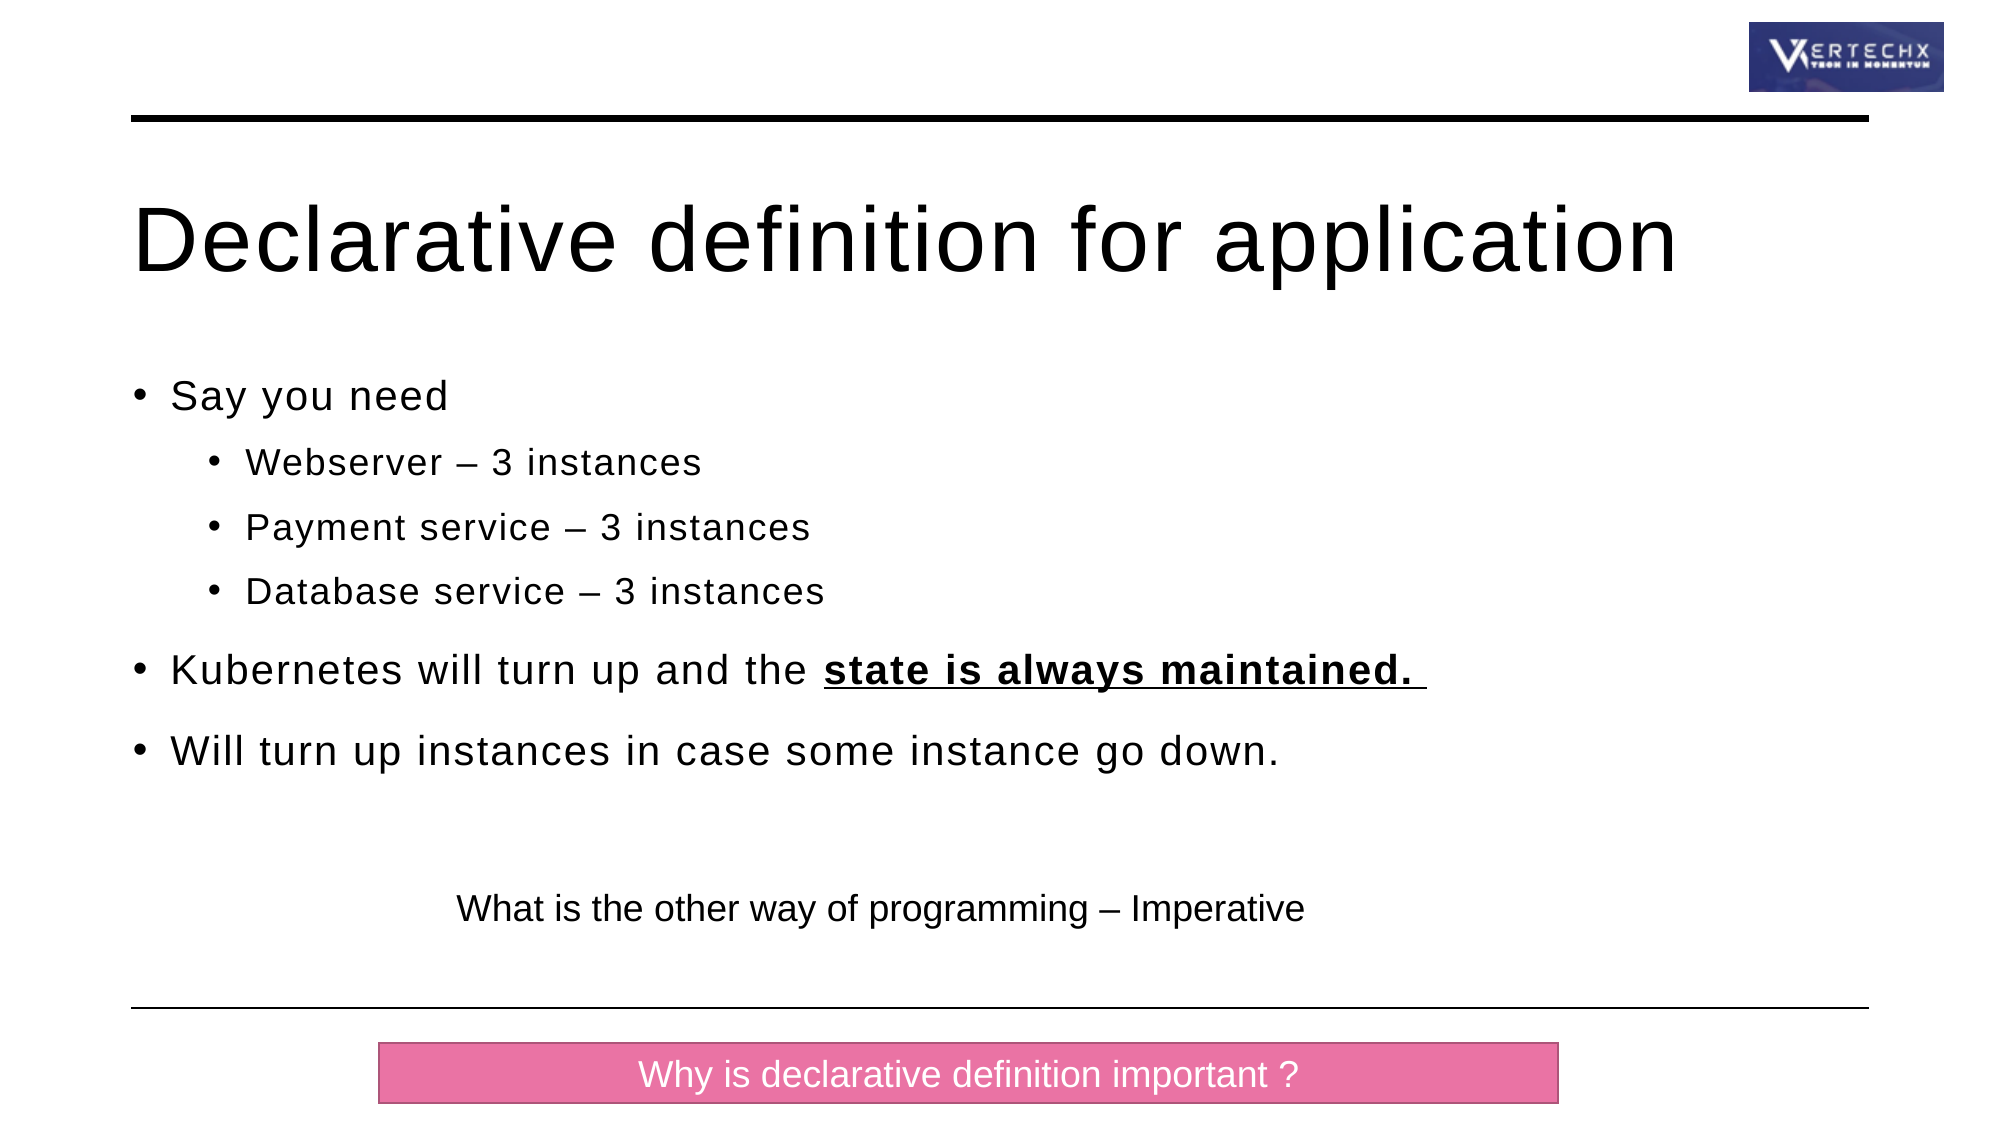

# Declarative definition for application
Say you need
Webserver – 3 instances
Payment service – 3 instances
Database service – 3 instances
Kubernetes will turn up and the state is always maintained.
Will turn up instances in case some instance go down.

What is the other way of programming – Imperative
Why is declarative definition important ?